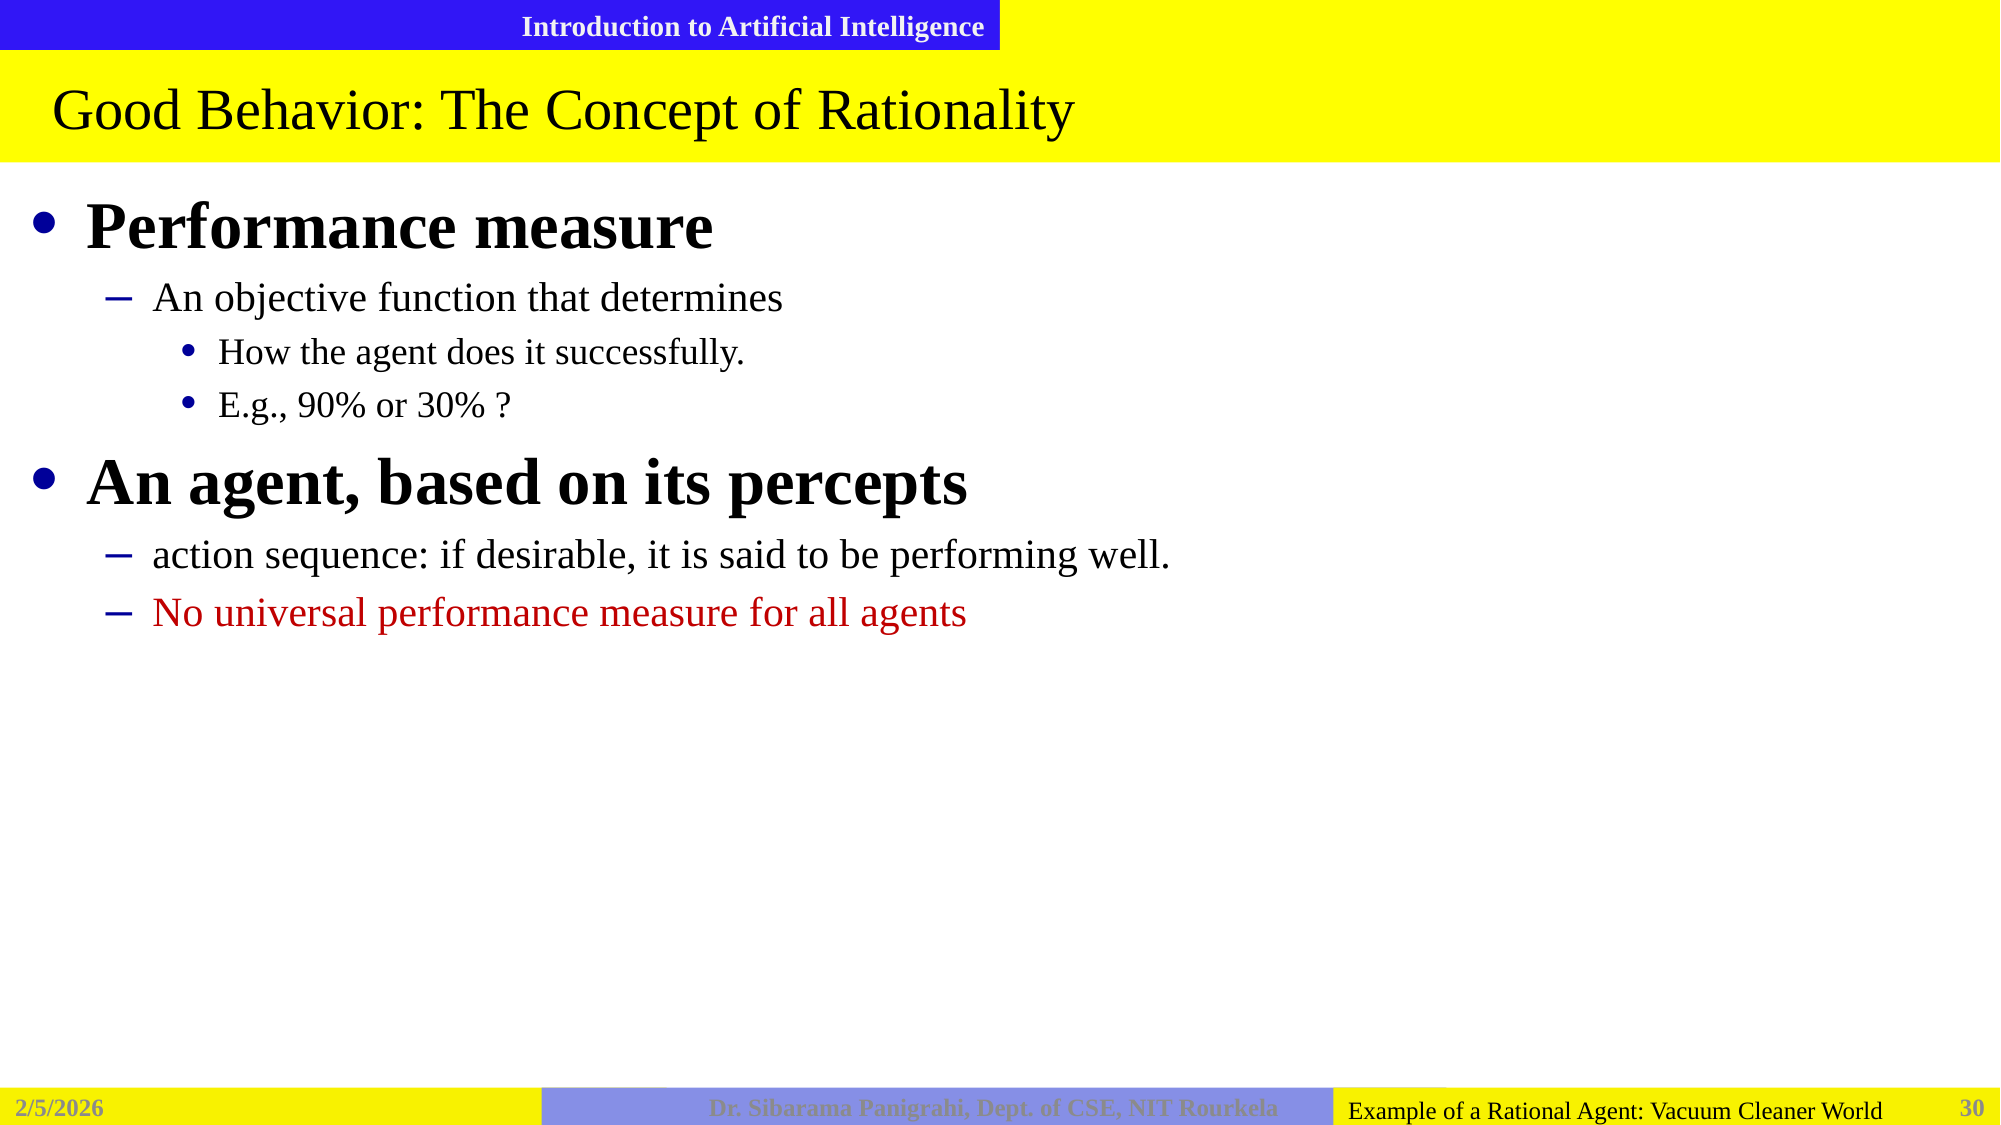

# Good Behavior: The Concept of Rationality
Performance measure
An objective function that determines
How the agent does it successfully.
E.g., 90% or 30% ?
An agent, based on its percepts
action sequence: if desirable, it is said to be performing well.
No universal performance measure for all agents
2/5/2026
Dr. Sibarama Panigrahi, Dept. of CSE, NIT Rourkela
30
Example of a Rational Agent: Vacuum Cleaner World